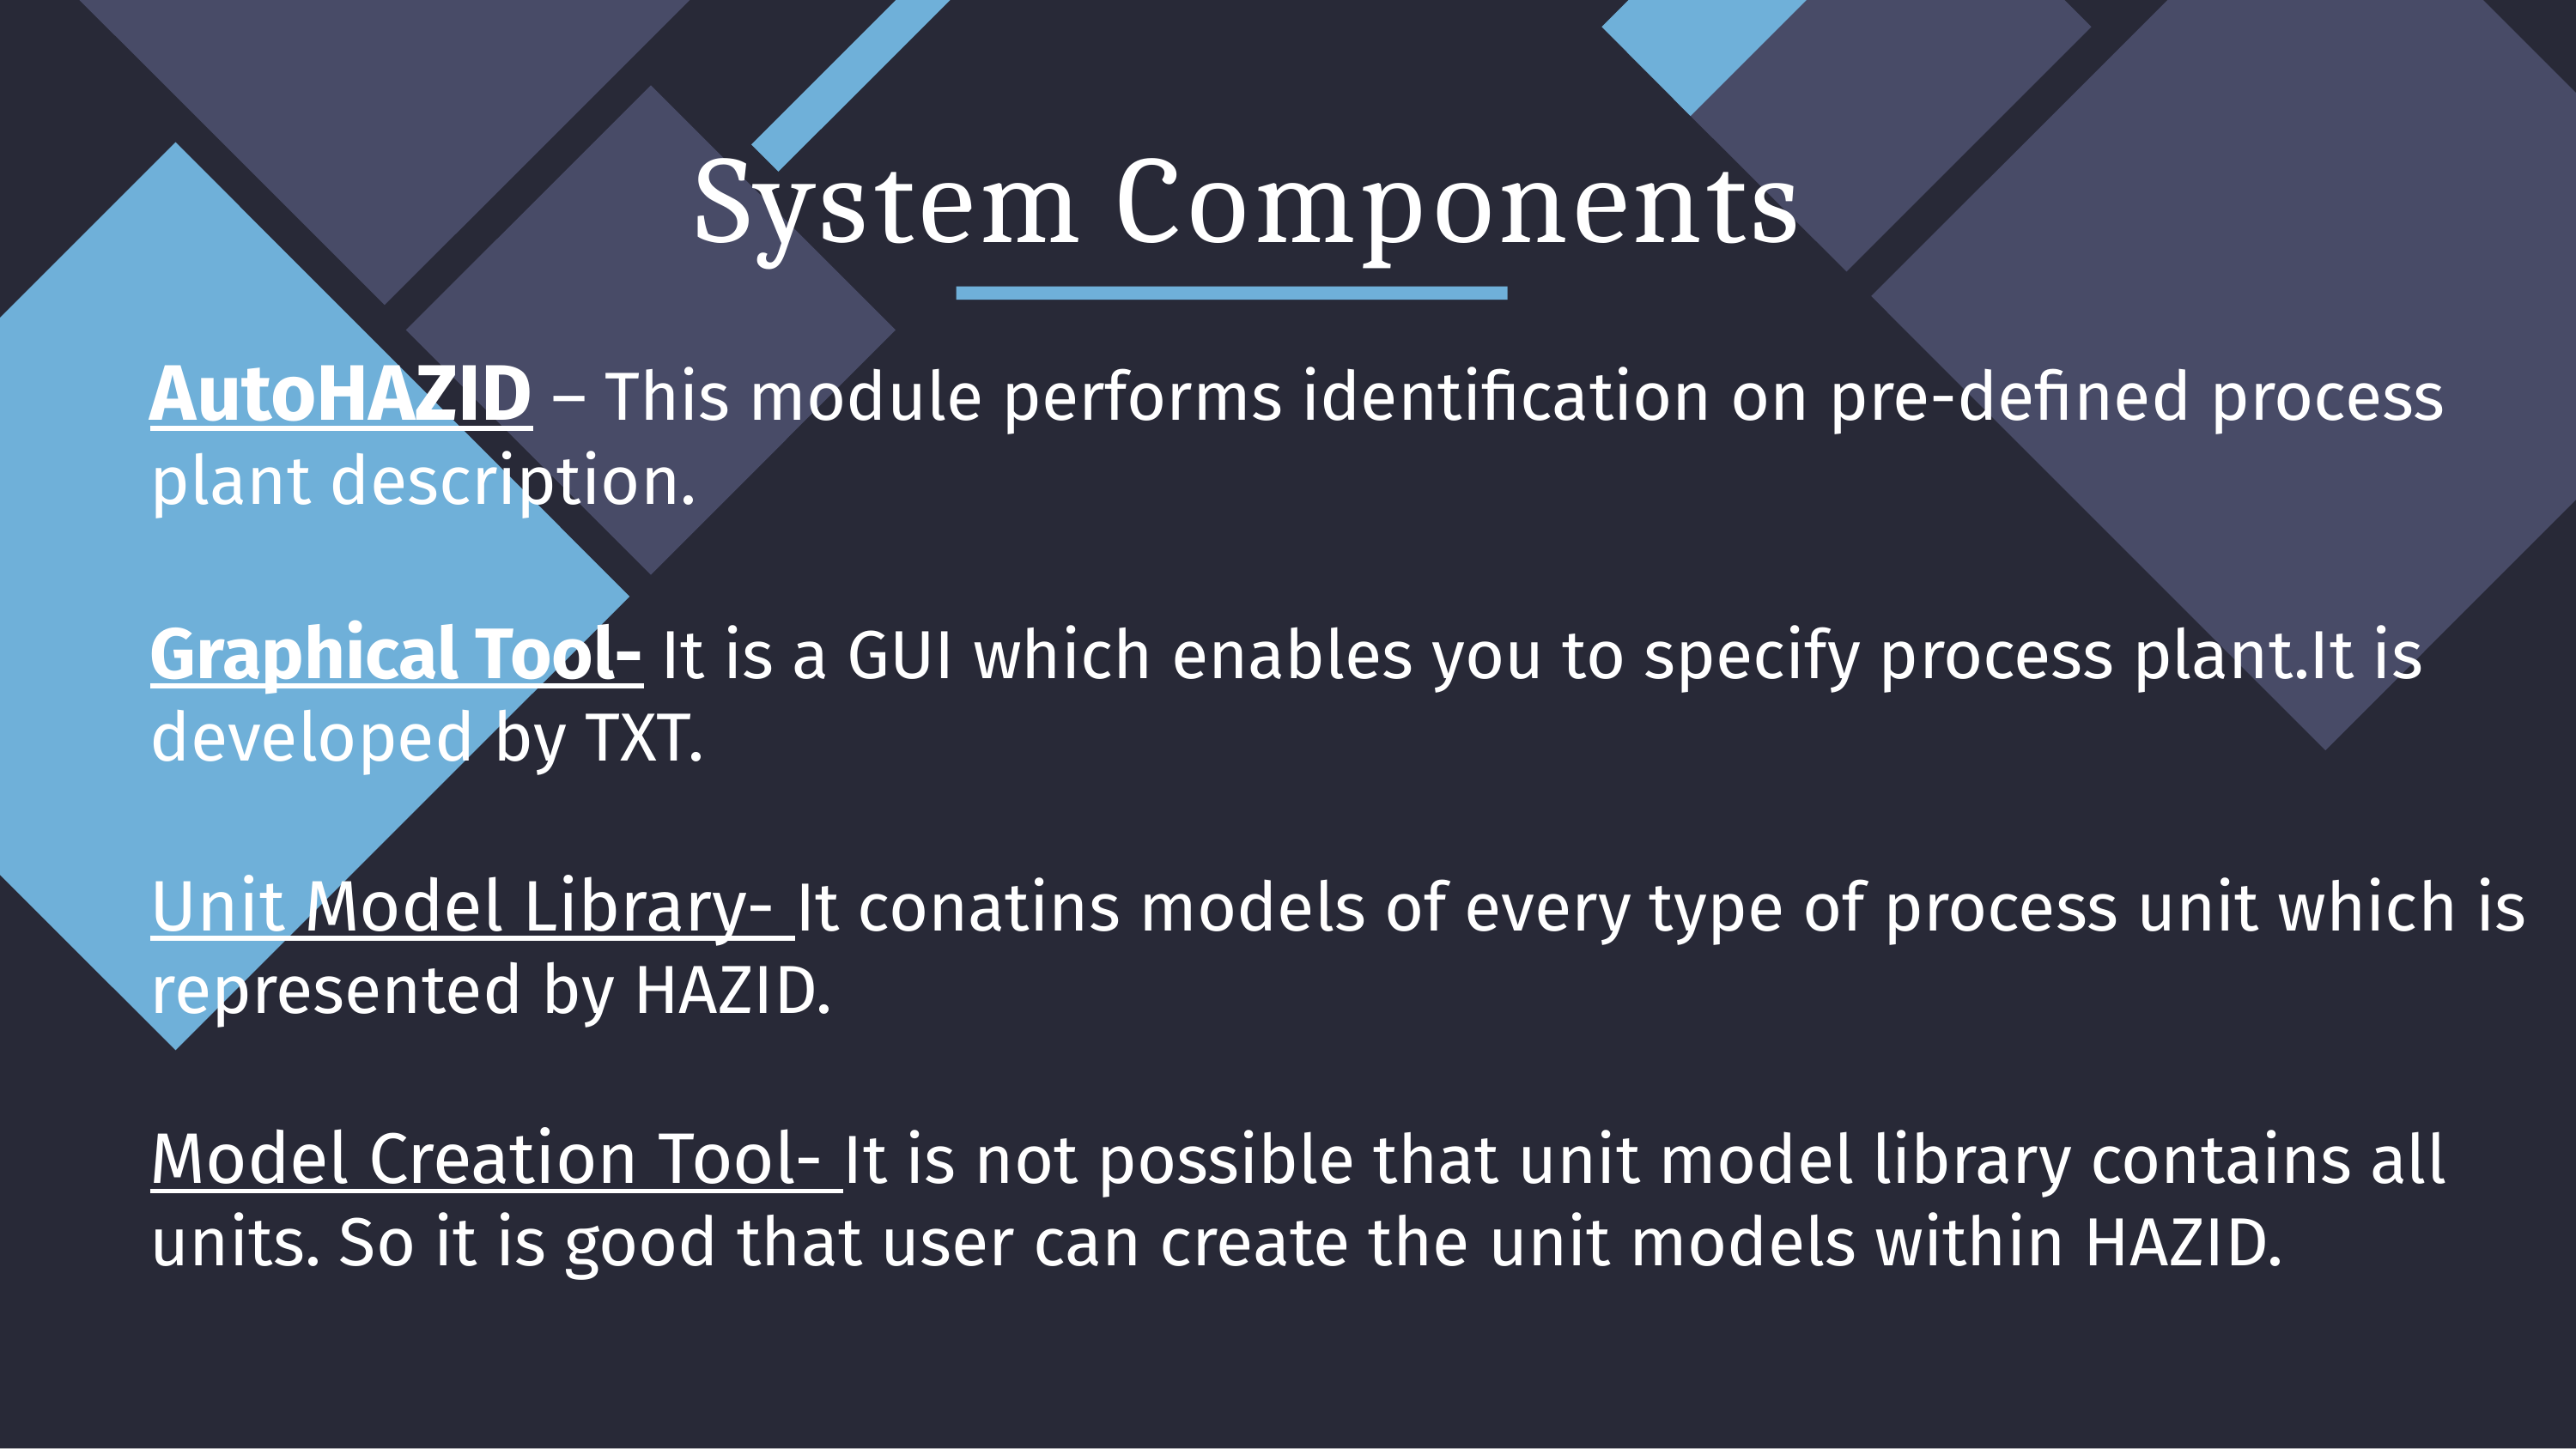

# System Components

AutoHAZID – This module performs identification on pre-defined process plant description.

Graphical Tool- It is a GUI which enables you to specify process plant.It is developed by TXT.

Unit Model Library- It conatins models of every type of process unit which is represented by HAZID.

Model Creation Tool- It is not possible that unit model library contains all units. So it is good that user can create the unit models within HAZID.